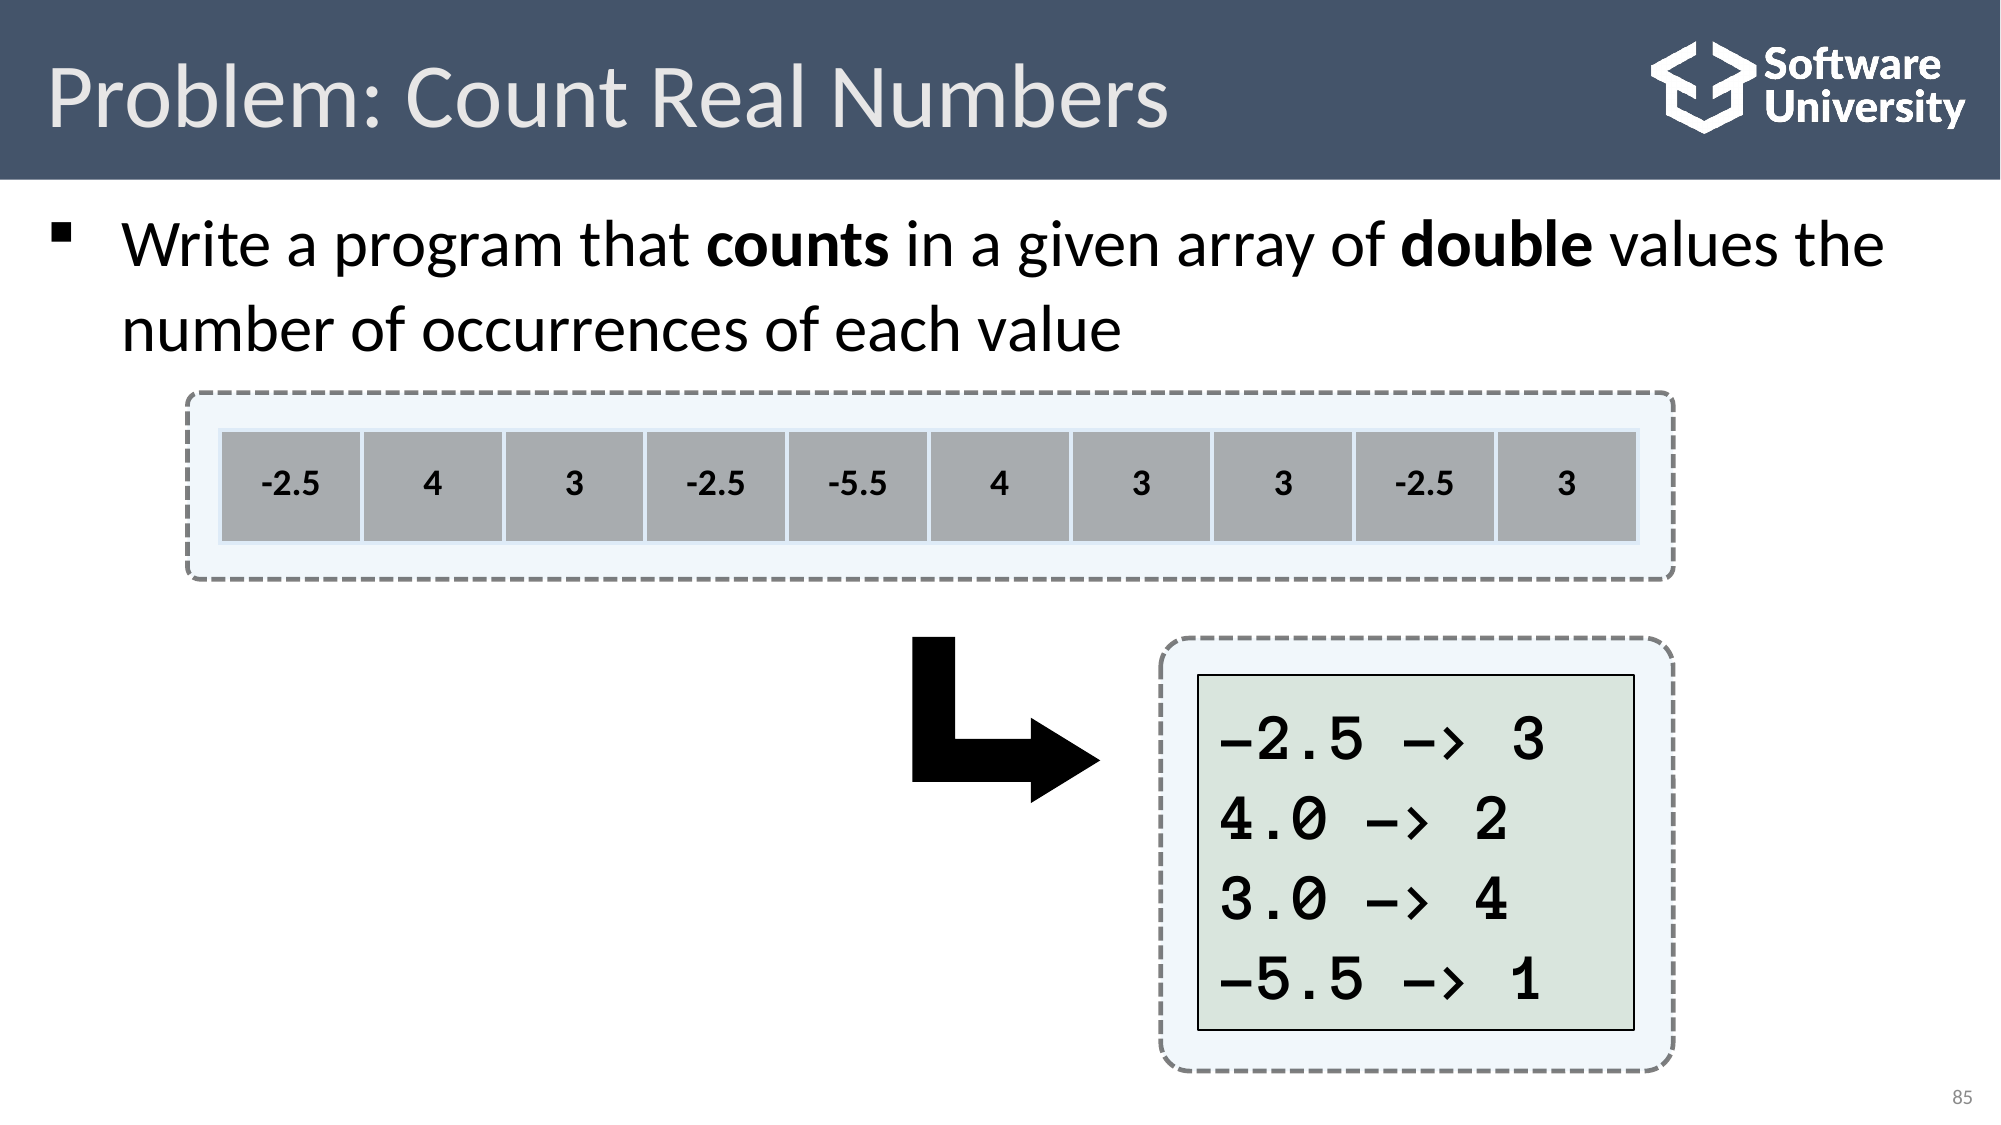

# Problem: Count Real Numbers
Write a program that counts in a given array of double values the   number of occurrences of each value

| -2.5 | 4 | 3 | -2.5 | -5.5 | 4 | 3 | 3 | -2.5 | 3 |
| --- | --- | --- | --- | --- | --- | --- | --- | --- | --- |

-2.5 -> 3
4.0 -> 2
3.0 -> 4
-5.5 -> 1
85